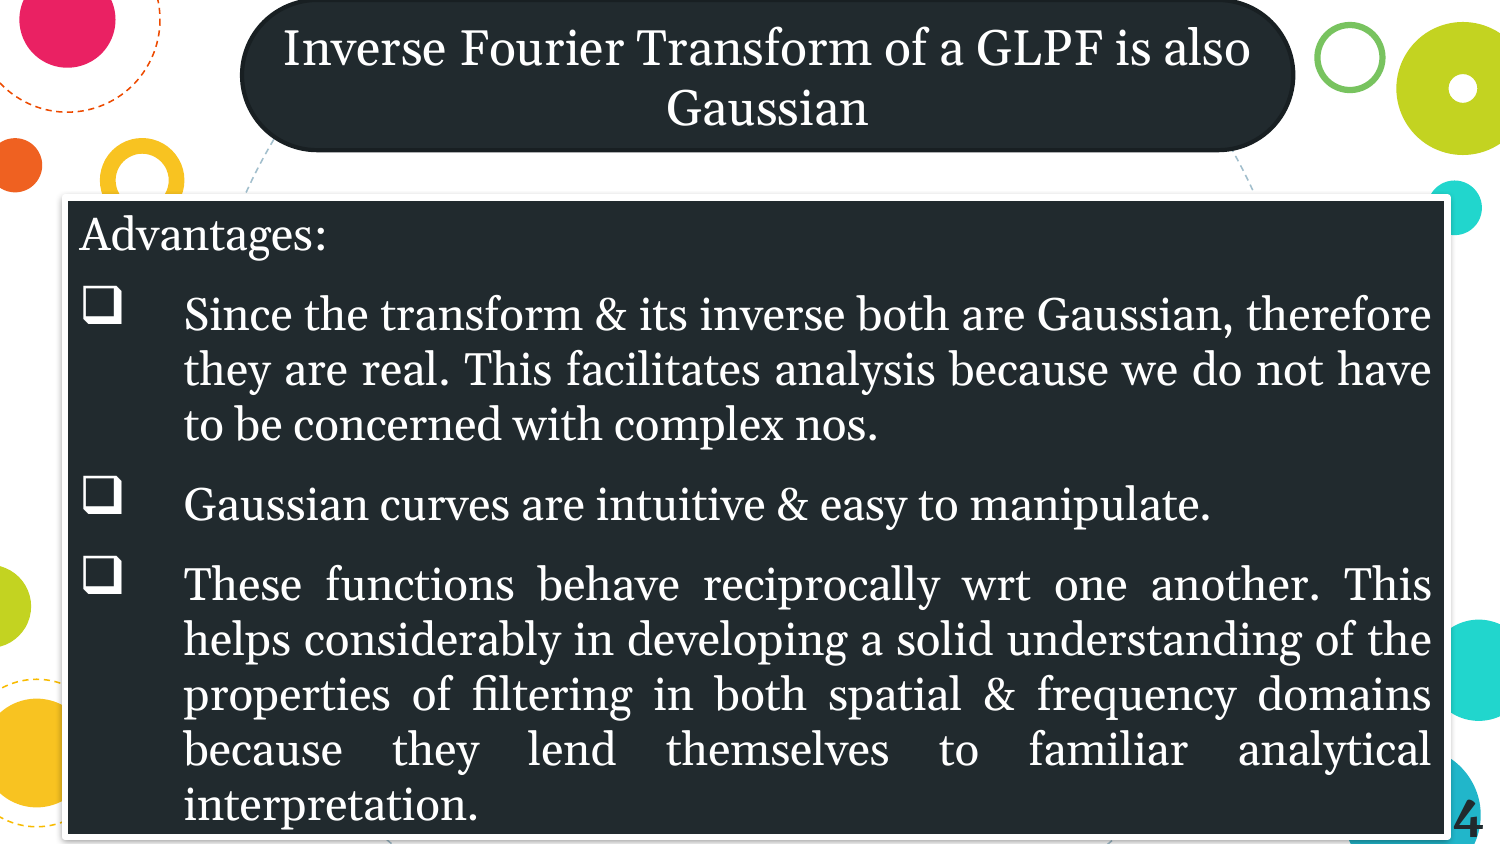

Inverse Fourier Transform of a GLPF is also Gaussian
Advantages:
Since the transform & its inverse both are Gaussian, therefore they are real. This facilitates analysis because we do not have to be concerned with complex nos.
Gaussian curves are intuitive & easy to manipulate.
These functions behave reciprocally wrt one another. This helps considerably in developing a solid understanding of the properties of filtering in both spatial & frequency domains because they lend themselves to familiar analytical interpretation.
284